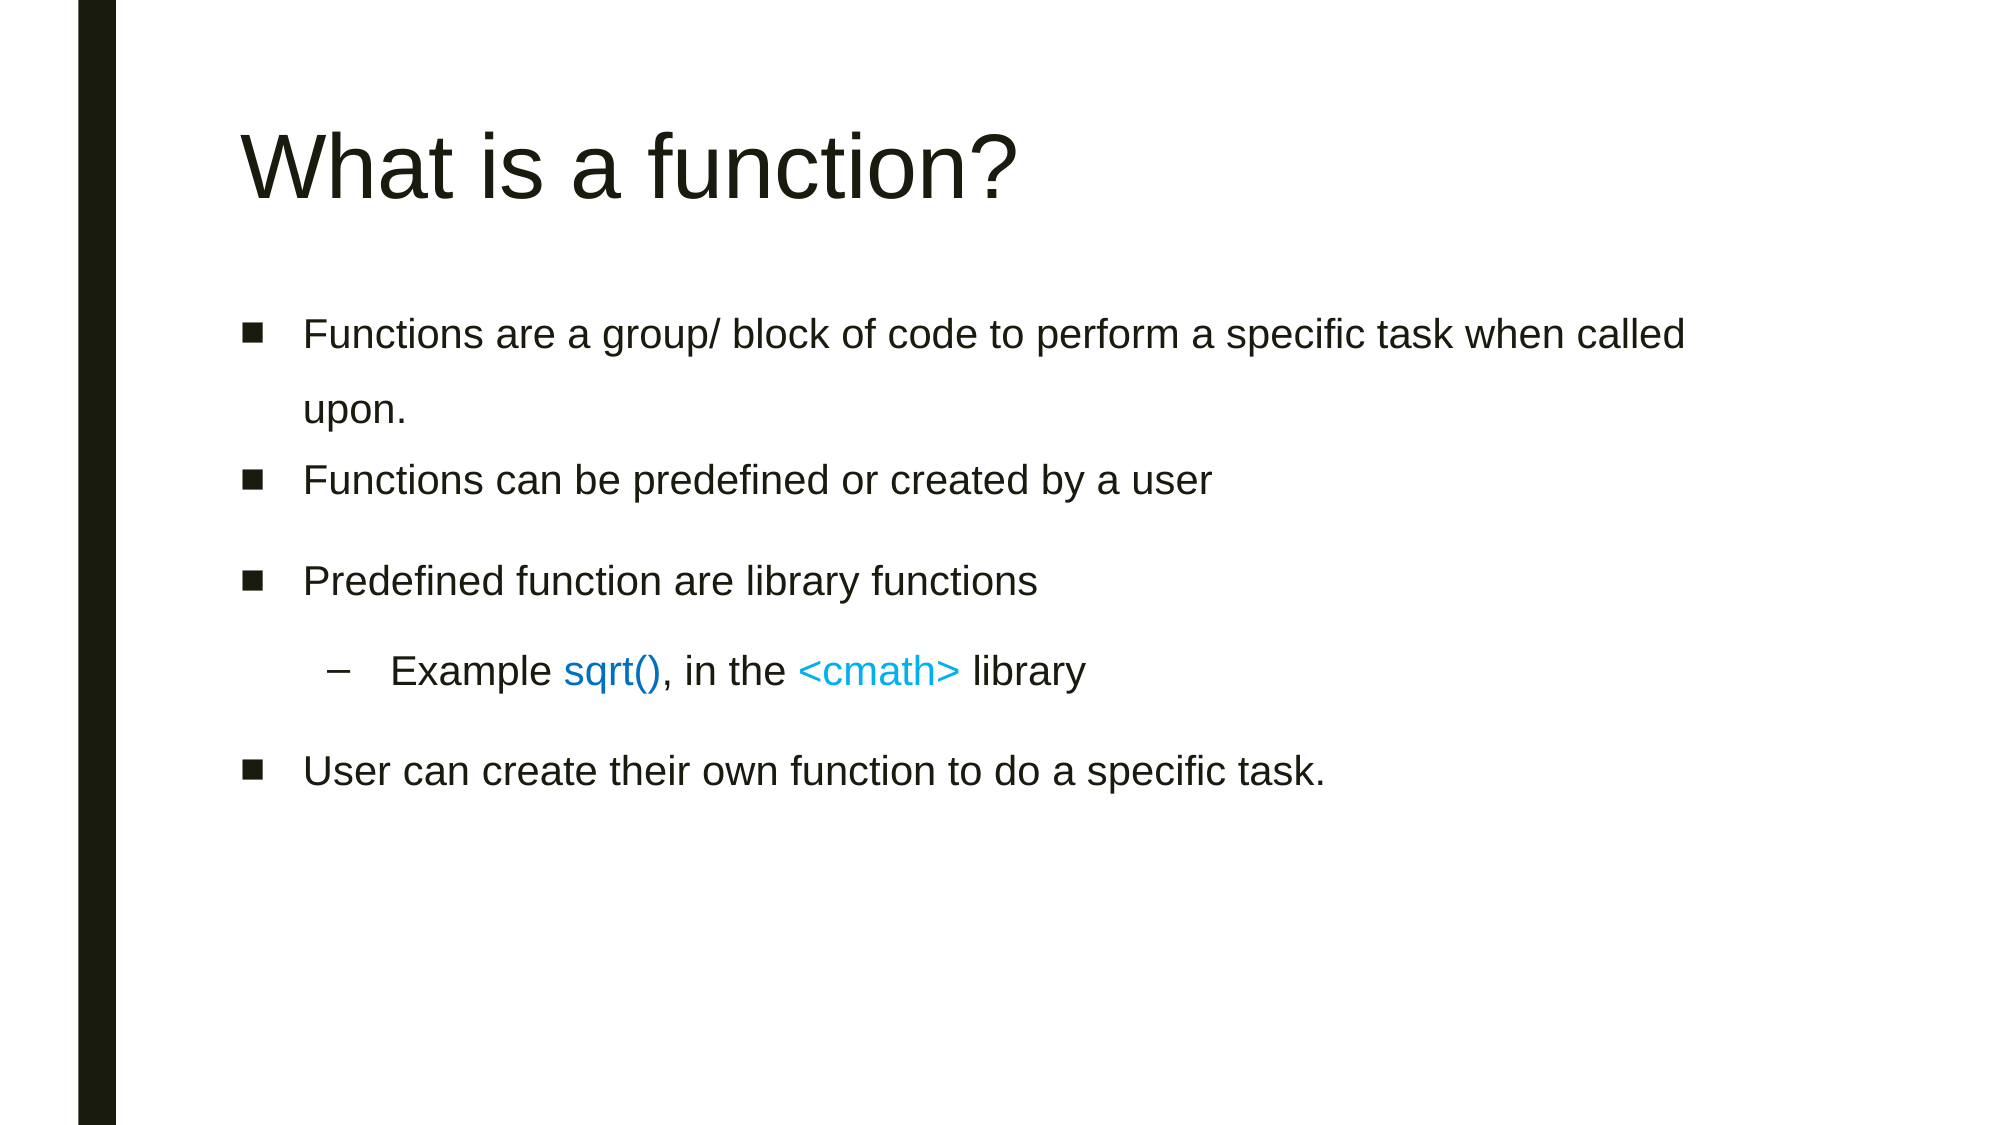

# What is a function?
Functions are a group/ block of code to perform a specific task when called upon.
Functions can be predefined or created by a user
Predefined function are library functions
Example sqrt(), in the <cmath> library
User can create their own function to do a specific task.